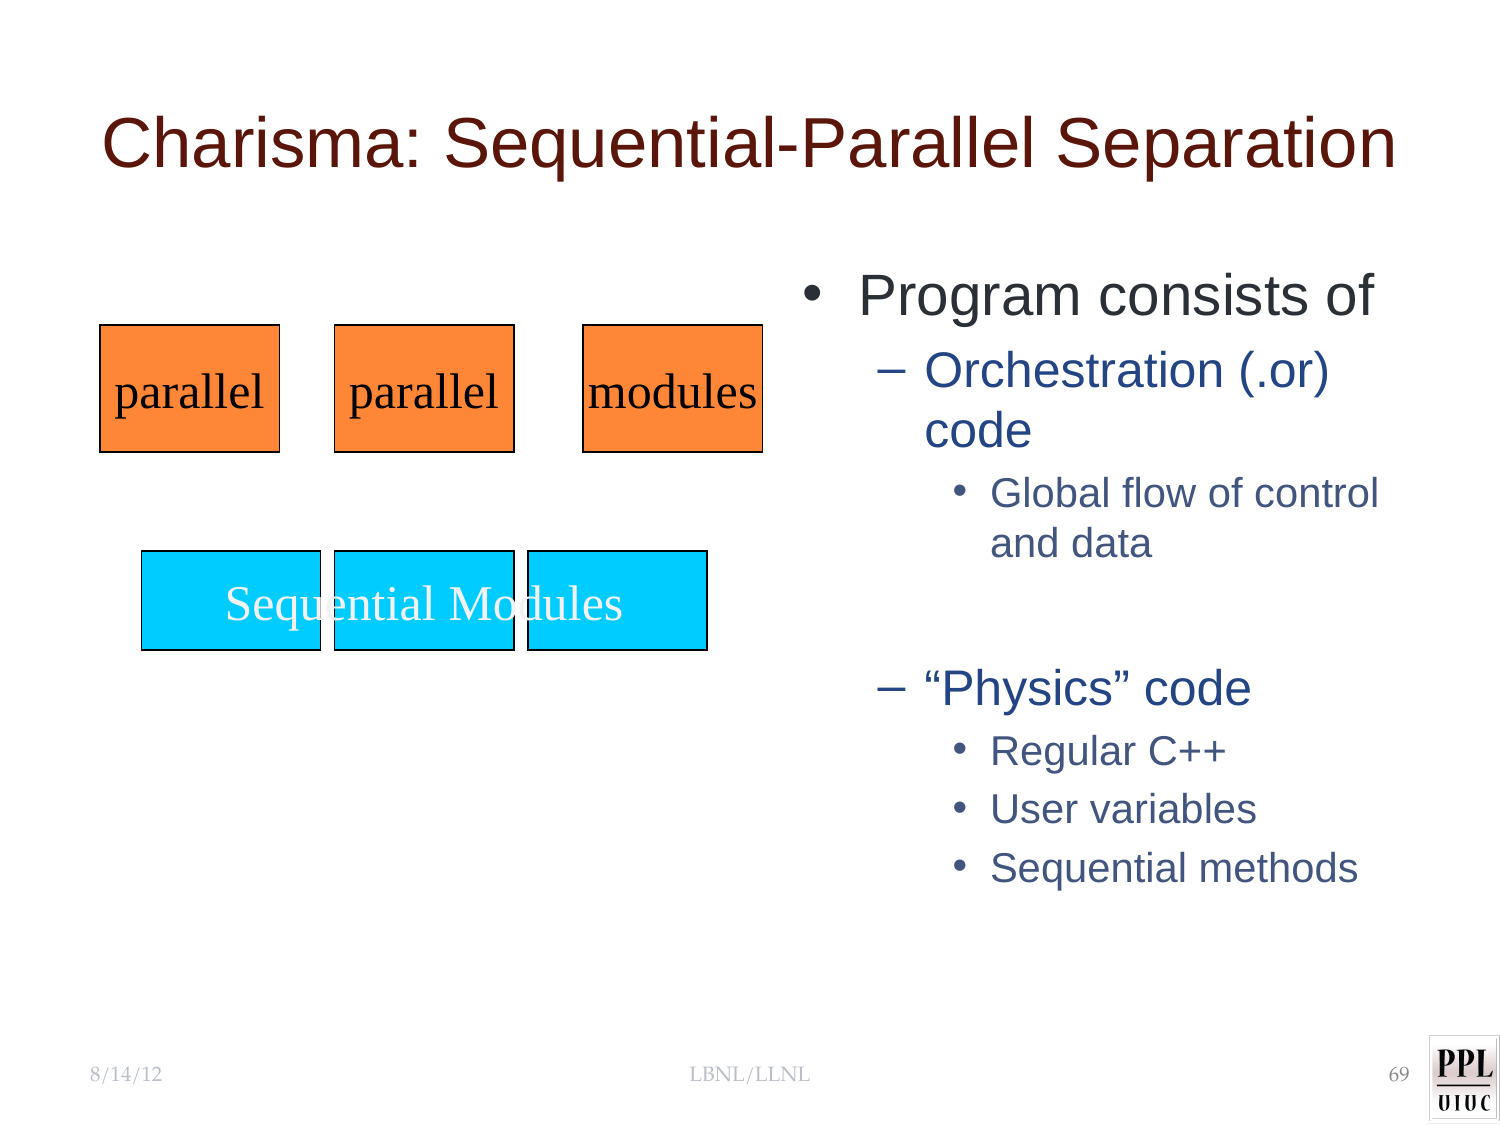

# Charisma: Sequential-Parallel Separation
Program consists of
Orchestration (.or) code
Global flow of control and data

“Physics” code
Regular C++
User variables
Sequential methods
parallel
parallel
modules

Sequential Modules

8/14/12
LBNL/LLNL
69